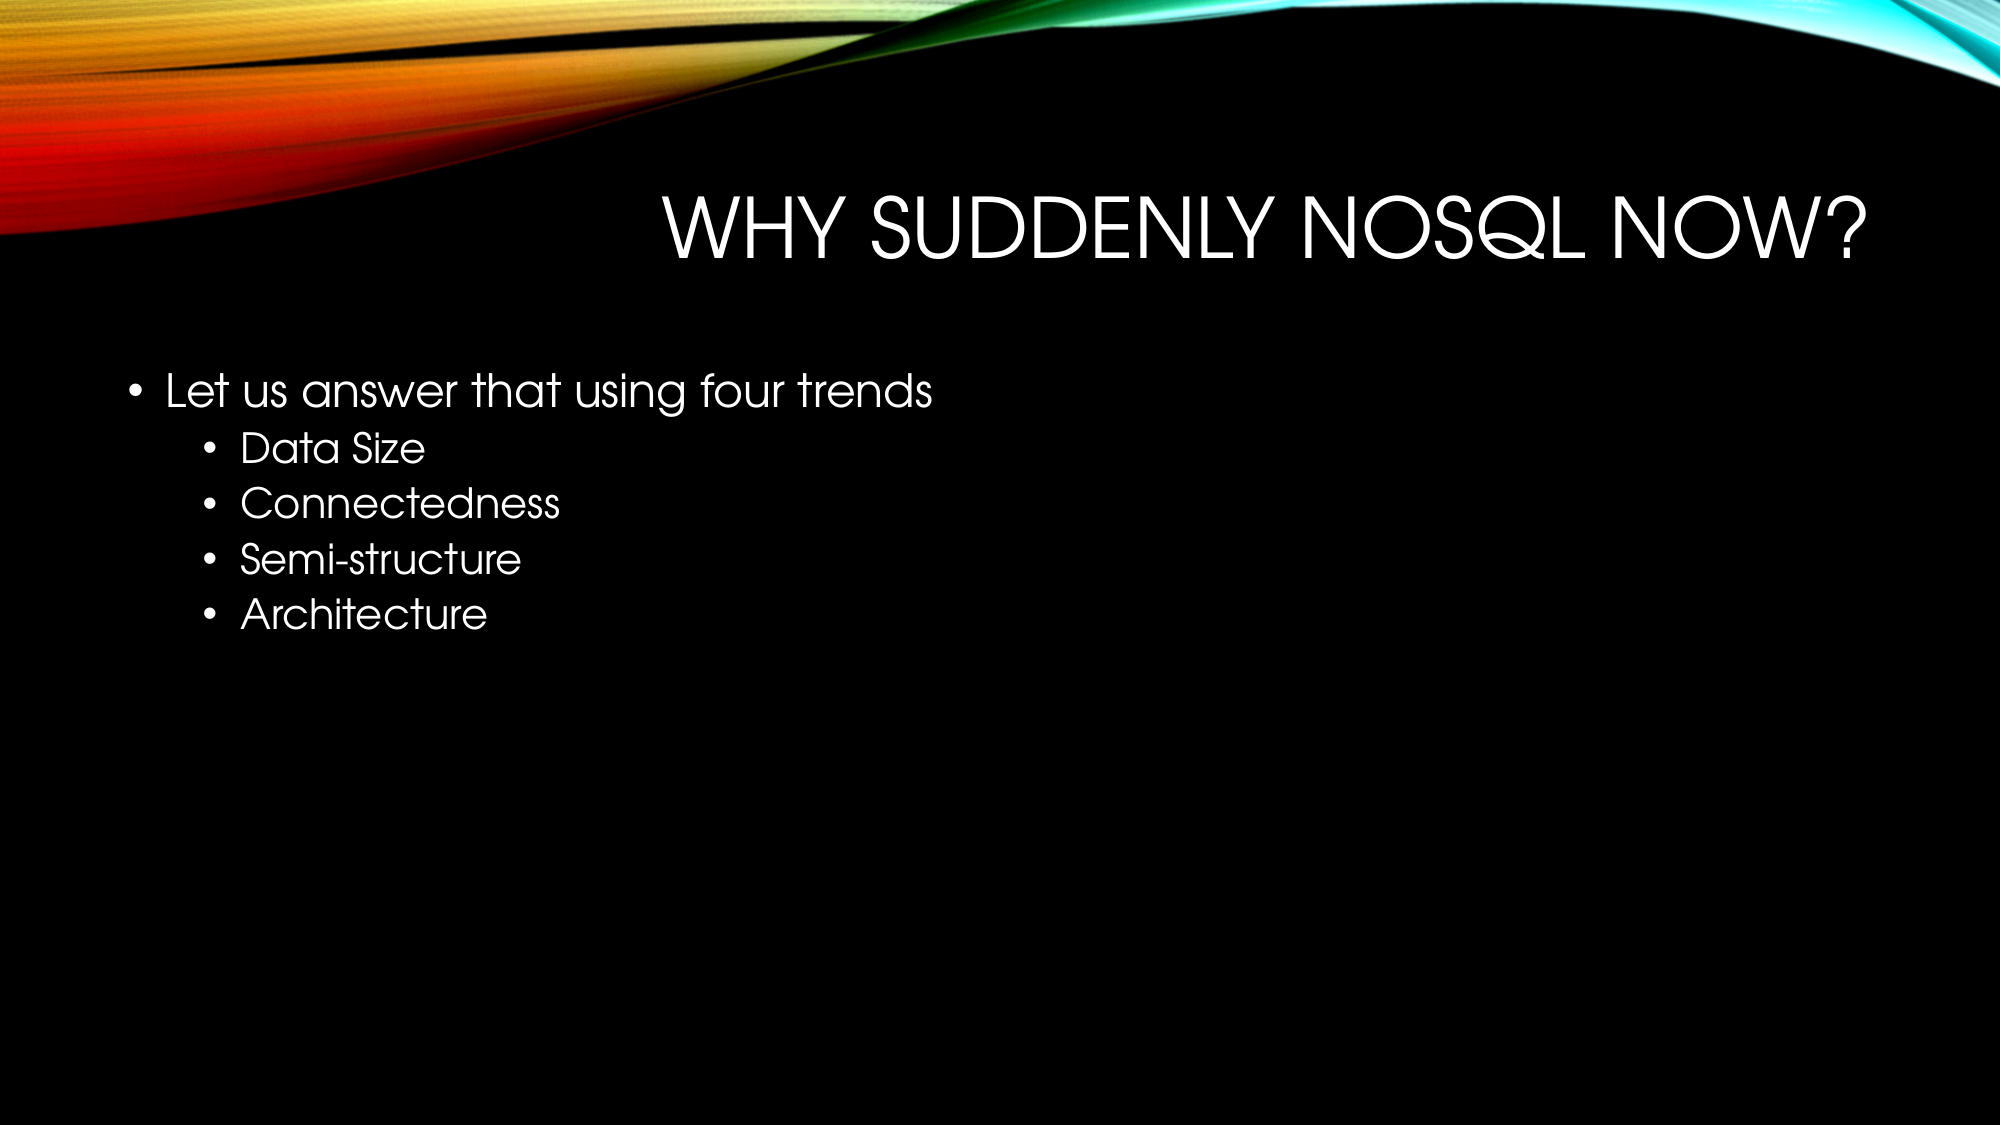

# Why Suddenly NOSQL NOW?
Let us answer that using four trends
Data Size
Connectedness
Semi-structure
Architecture